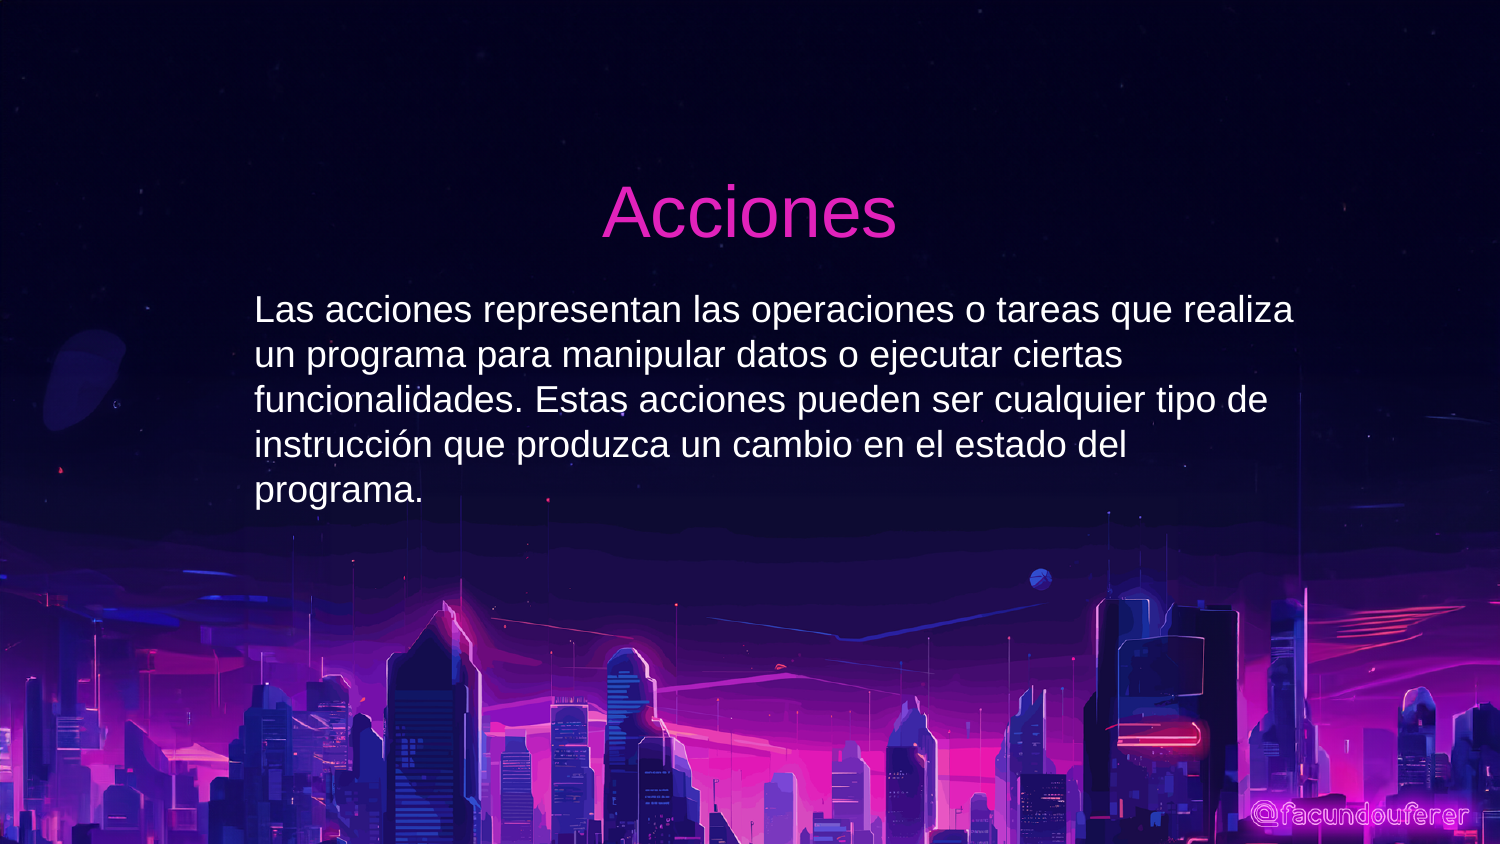

# Acciones
Las acciones representan las operaciones o tareas que realiza un programa para manipular datos o ejecutar ciertas funcionalidades. Estas acciones pueden ser cualquier tipo de instrucción que produzca un cambio en el estado del programa.